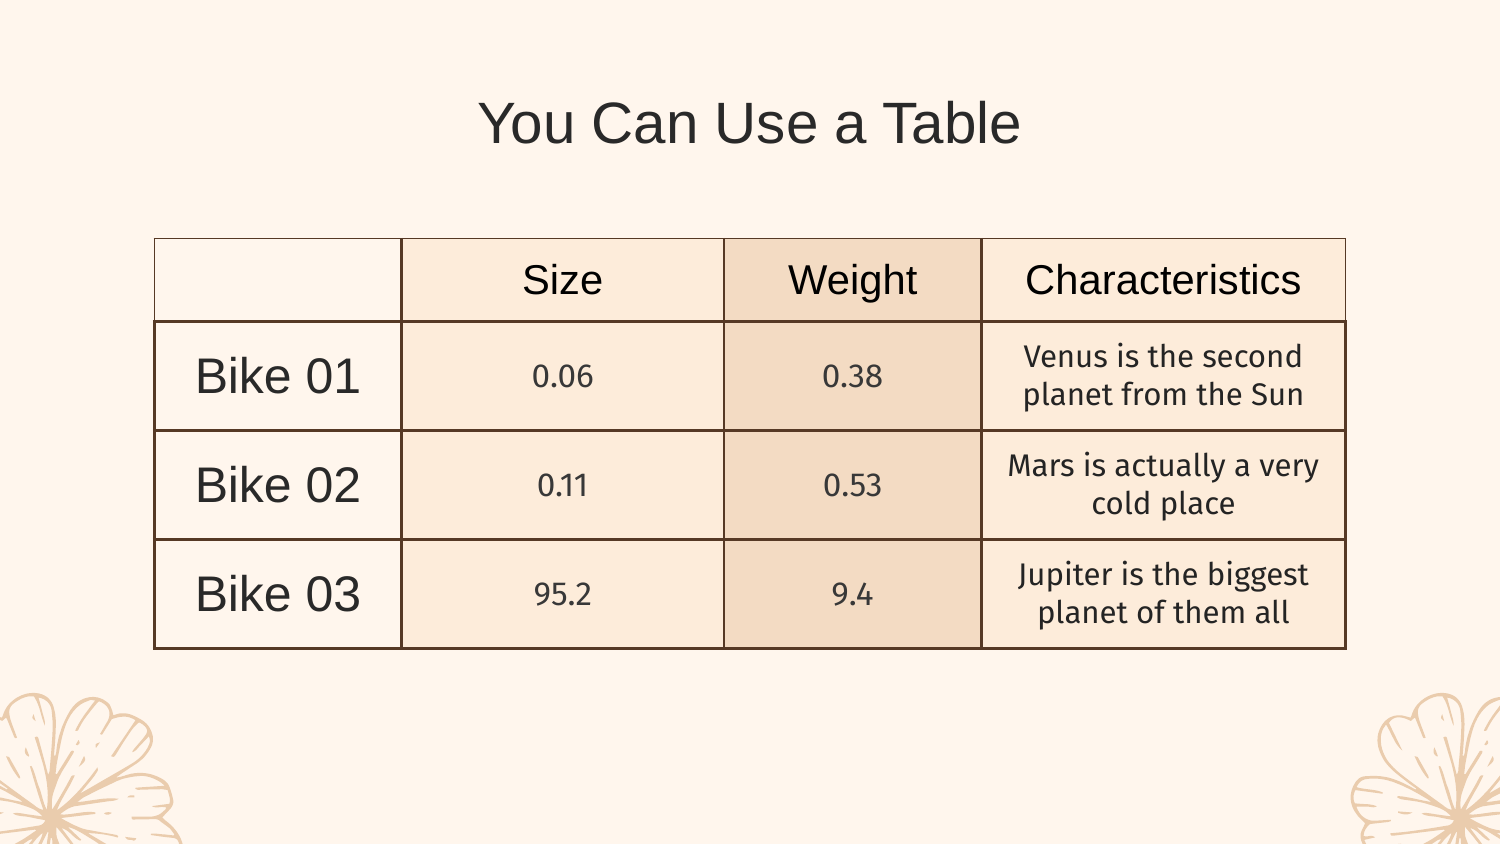

# You Can Use a Table
|  | Size | Weight | Characteristics |
| --- | --- | --- | --- |
| Bike 01 | 0.06 | 0.38 | Venus is the second planet from the Sun |
| Bike 02 | 0.11 | 0.53 | Mars is actually a very cold place |
| Bike 03 | 95.2 | 9.4 | Jupiter is the biggest planet of them all |